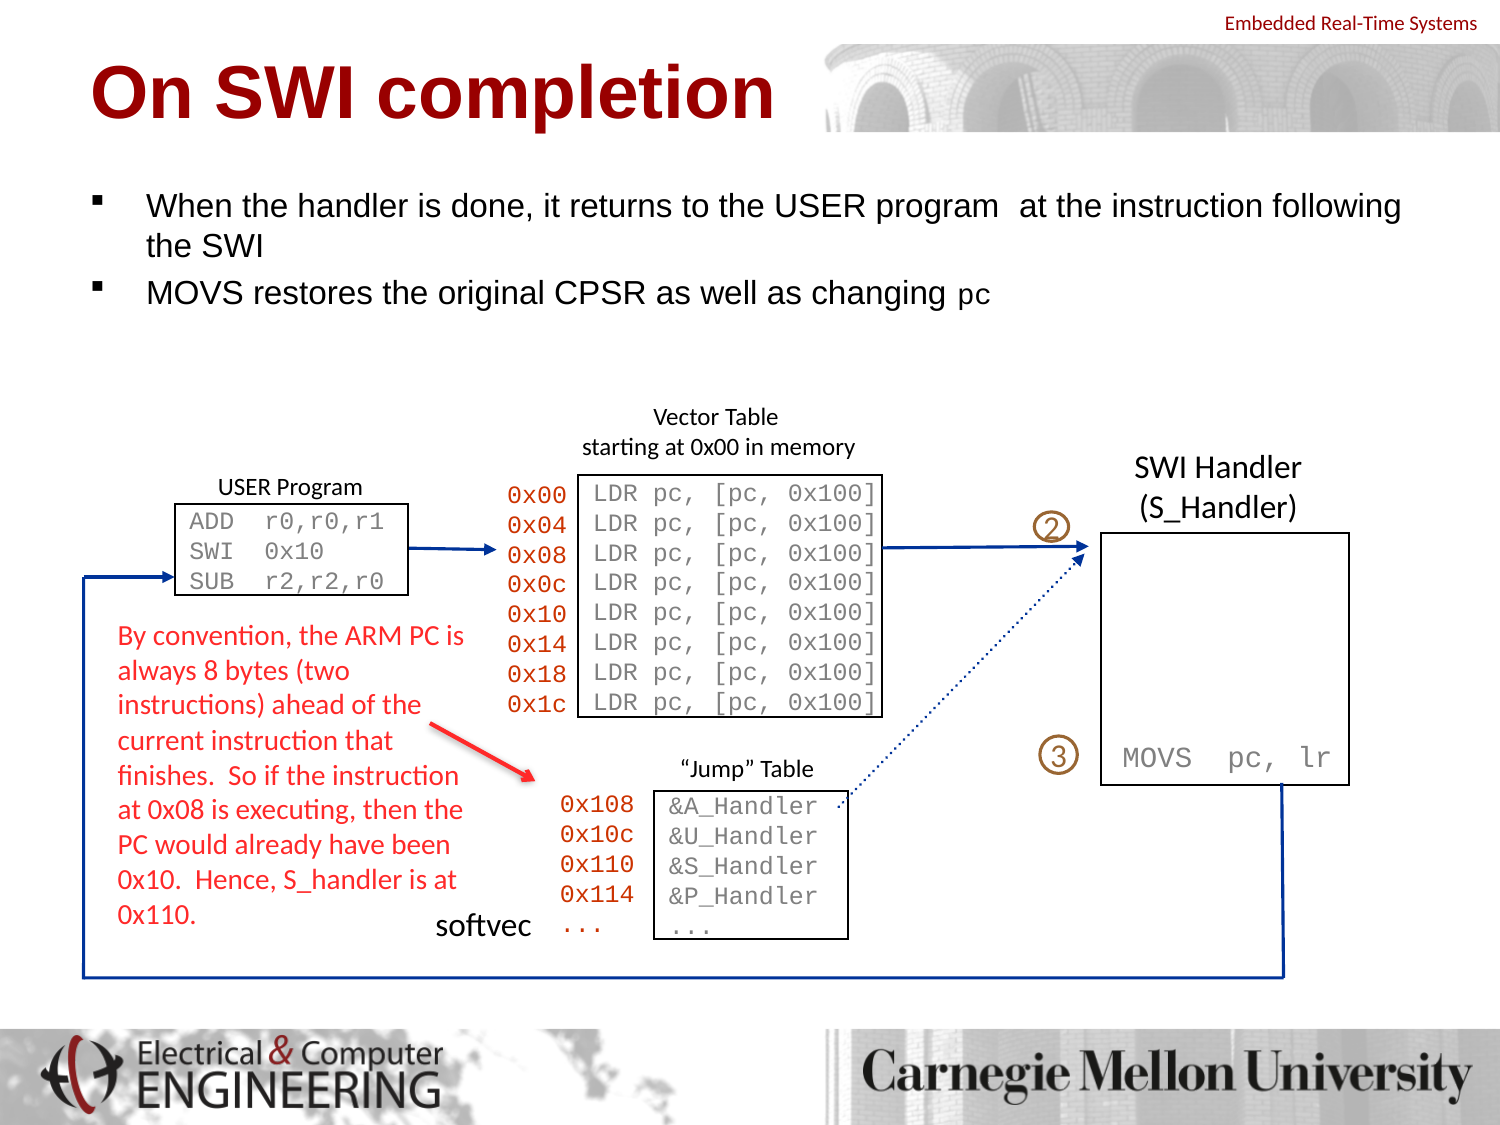

# On SWI completion
When the handler is done, it returns to the USER program ­­ at the instruction following the SWI
MOVS restores the original CPSR as well as changing pc
Vector Table
starting at 0x00 in memory
SWI Handler
(S_Handler)
USER Program
0x00
0x04
0x08
0x0c
0x10
0x14
0x18
0x1c
LDR pc, [pc, 0x100]
LDR pc, [pc, 0x100]
LDR pc, [pc, 0x100]
LDR pc, [pc, 0x100]
LDR pc, [pc, 0x100]
LDR pc, [pc, 0x100]
LDR pc, [pc, 0x100]
LDR pc, [pc, 0x100]
ADD  r0,r0,r1
SWI  0x10
SUB  r2,r2,r0
2

By convention, the ARM PC is always 8 bytes (two instructions) ahead of the current instruction that finishes.  So if the instruction at 0x08 is executing, then the PC would already have been 0x10.  Hence, S_handler is at 0x110.
MOVS  pc, lr
3
“Jump” Table
0x108
0x10c
0x110
0x114
...

&A_Handler
&U_Handler
&S_Handler
&P_Handler
...
softvec